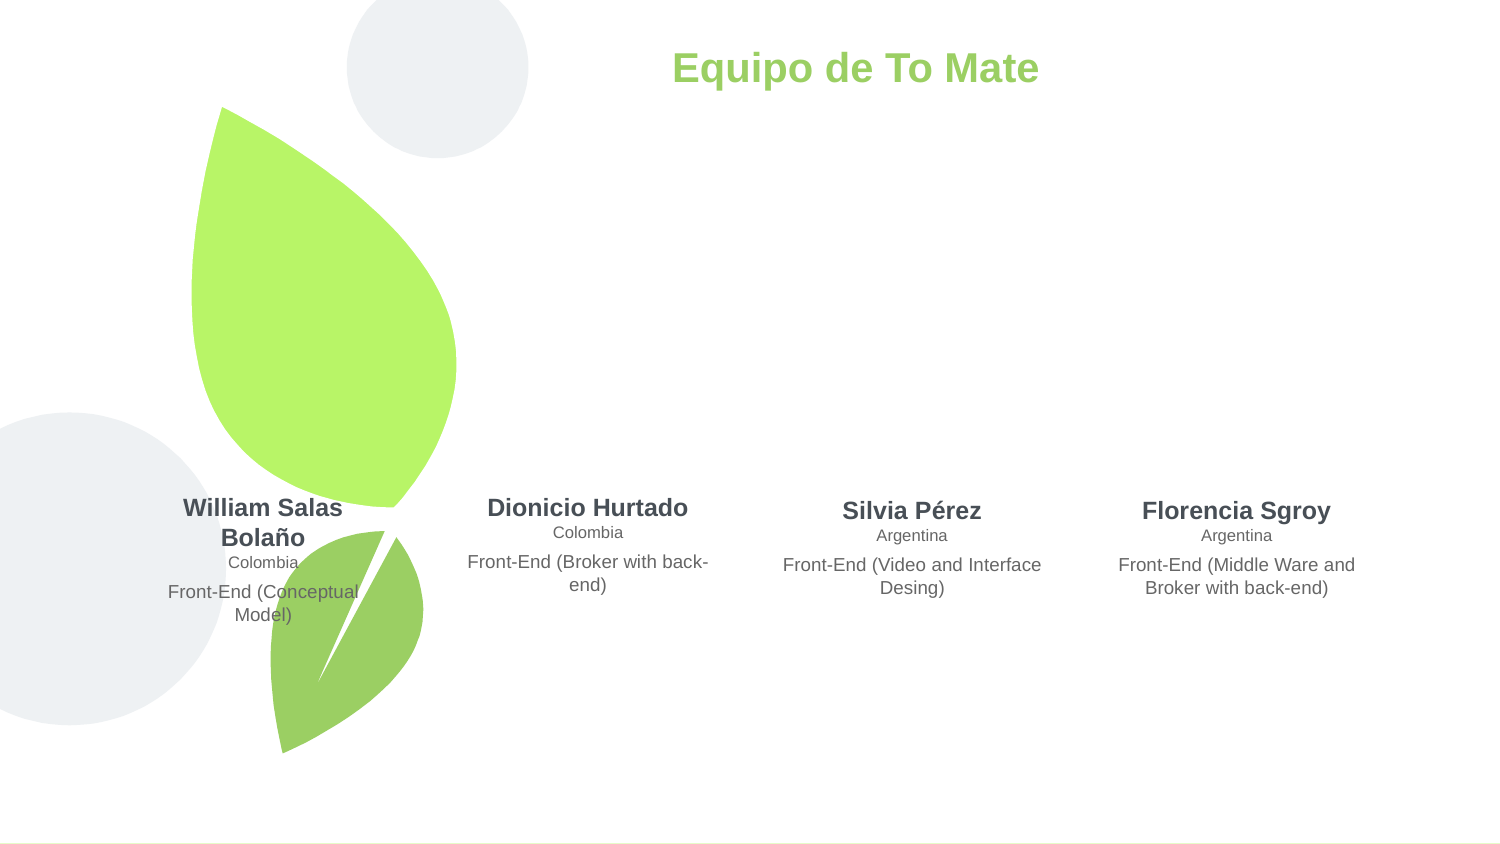

Equipo de To Mate
William Salas Bolaño
Colombia
Front-End (Conceptual Model)

Dionicio Hurtado
Colombia
Front-End (Broker with back-end)

Silvia Pérez
Argentina
Front-End (Video and Interface Desing)
Florencia Sgroy
Argentina
Front-End (Middle Ware and Broker with back-end)

7